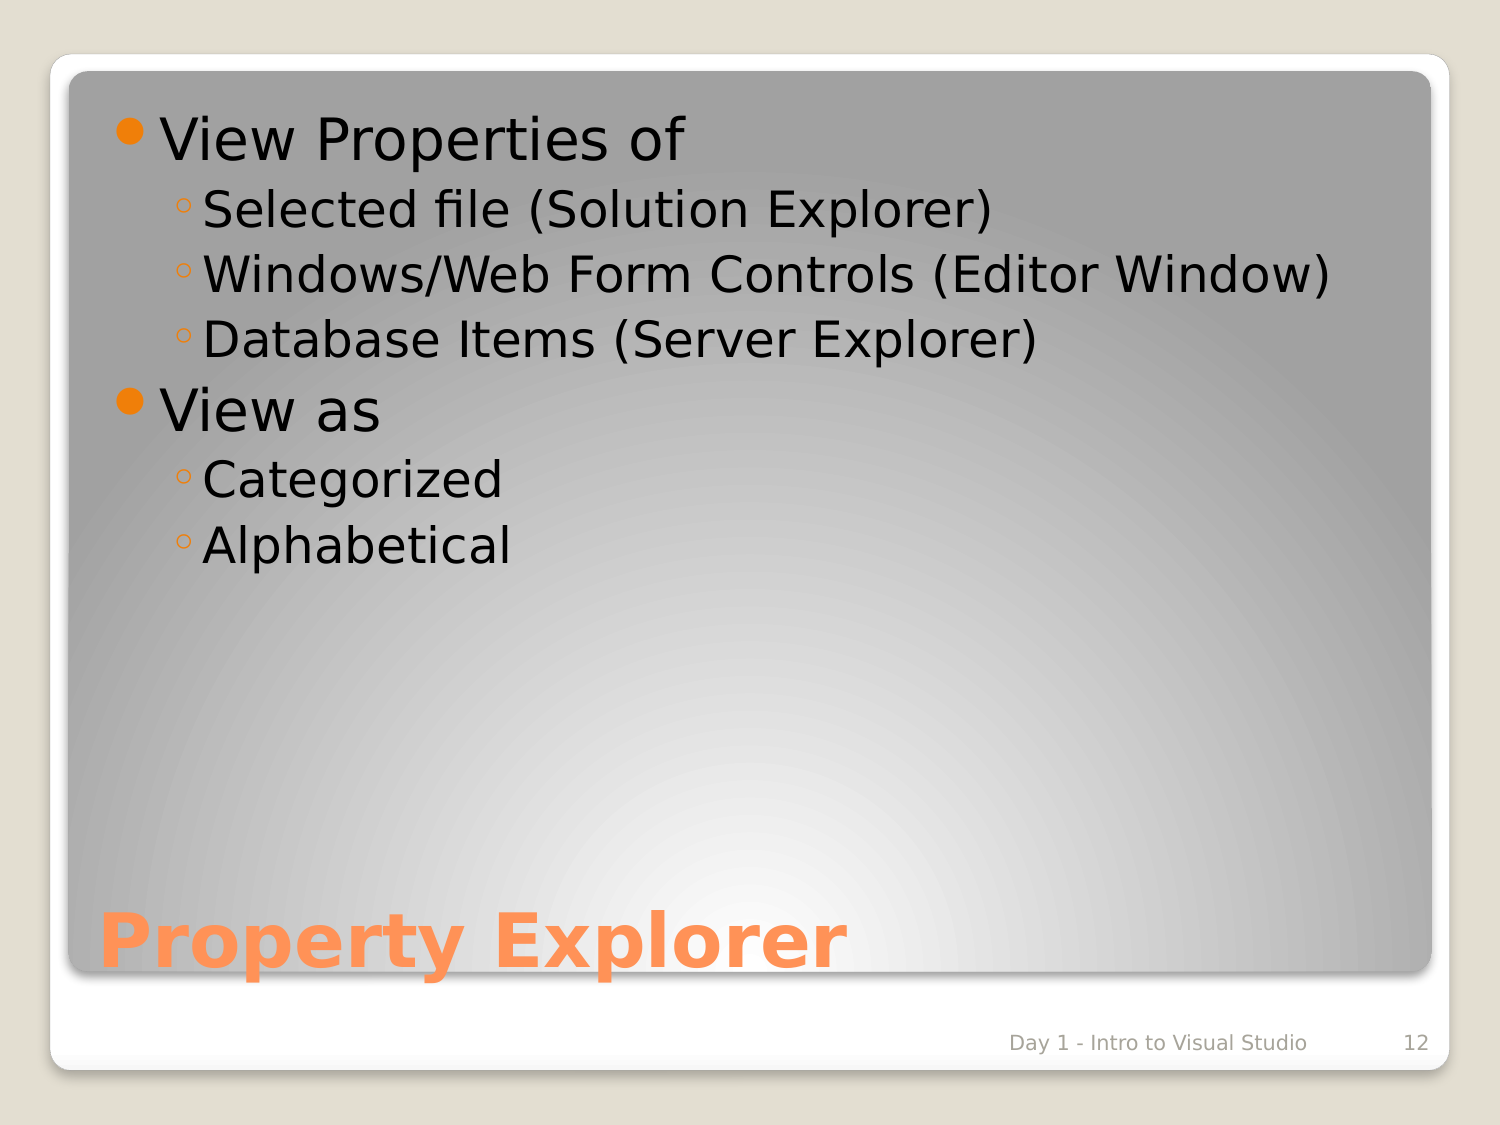

View Properties of
Selected file (Solution Explorer)
Windows/Web Form Controls (Editor Window)
Database Items (Server Explorer)
View as
Categorized
Alphabetical

# Property Explorer
Day 1 - Intro to Visual Studio
12